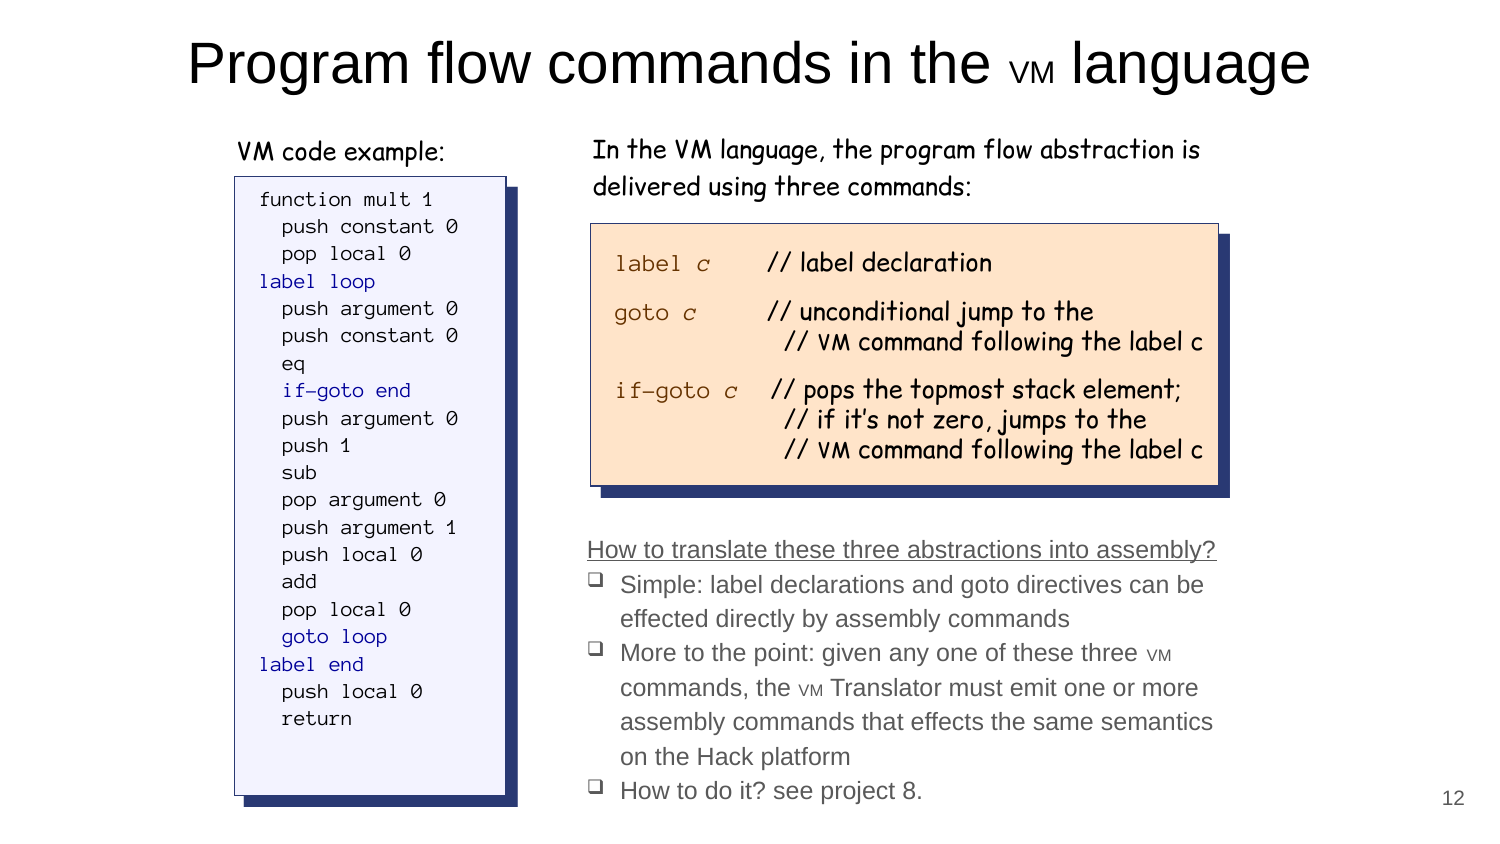

Program flow commands in the VM language
In the VM language, the program flow abstraction is delivered using three commands:
VM code example:
function mult 1
  push constant 0
  pop local 0
label loop
  push argument 0
  push constant 0
  eq
  if-goto end
  push argument 0
  push 1
  sub
  pop argument 0
  push argument 1
  push local 0
  add
  pop local 0
  goto loop
label end
  push local 0
  return
label c    // label declaration
goto c     // unconditional jump to the
               // VM command following the label c
if-goto c     // pops the topmost stack element;
               // if it’s not zero, jumps to the
               // VM command following the label c
How to translate these three abstractions into assembly?
Simple: label declarations and goto directives can be effected directly by assembly commands
More to the point: given any one of these three VM commands, the VM Translator must emit one or more assembly commands that effects the same semantics
on the Hack platform
How to do it? see project 8.
12